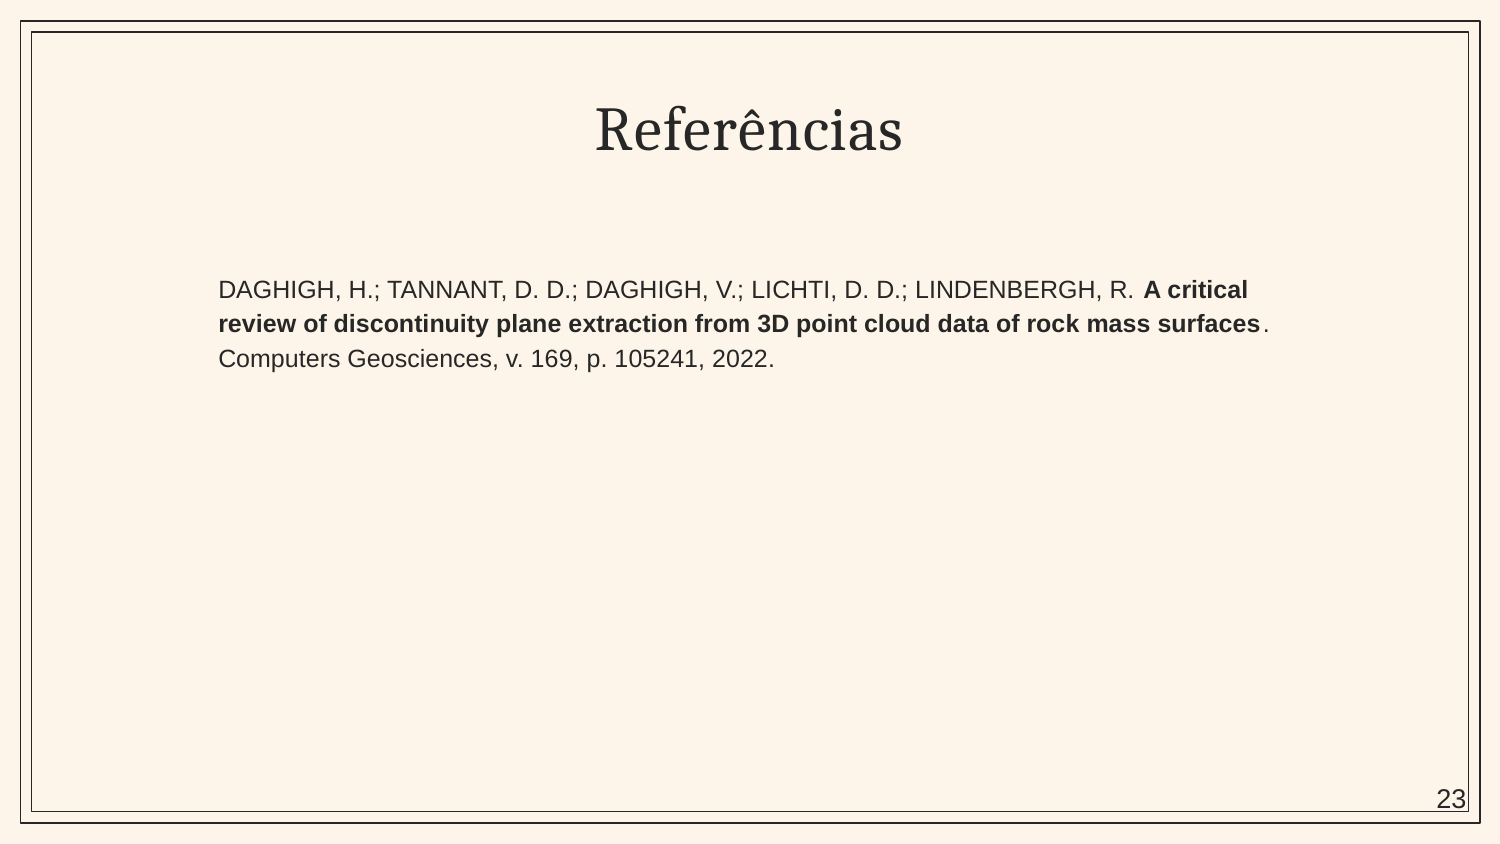

# Referências
DAGHIGH, H.; TANNANT, D. D.; DAGHIGH, V.; LICHTI, D. D.; LINDENBERGH, R. A critical review of discontinuity plane extraction from 3D point cloud data of rock mass surfaces. Computers Geosciences, v. 169, p. 105241, 2022.

23